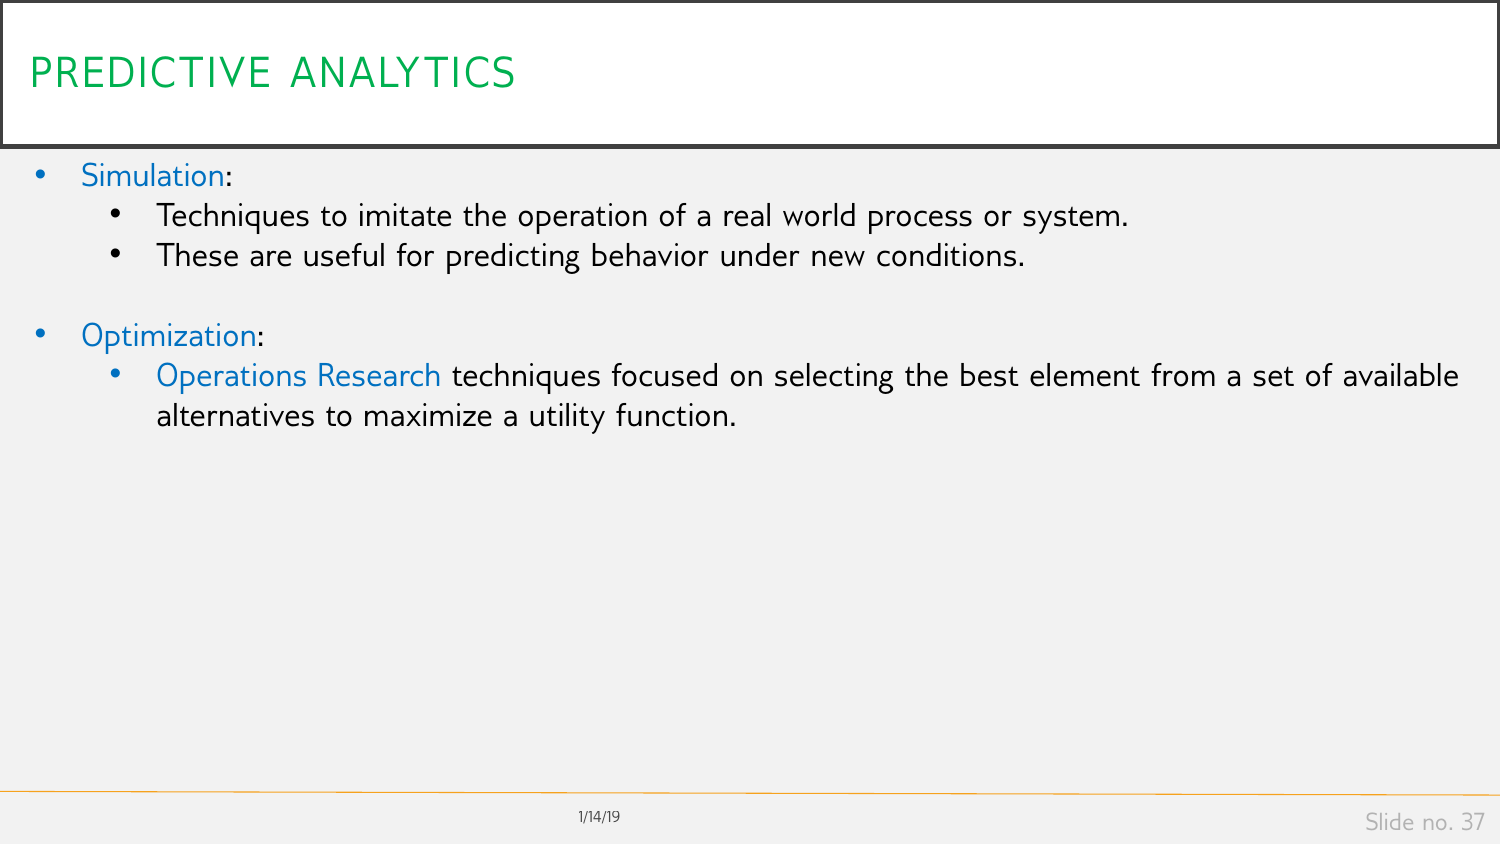

# Predictive Analytics
Simulation:
Techniques to imitate the operation of a real world process or system.
These are useful for predicting behavior under new conditions.

Optimization:
Operations Research techniques focused on selecting the best element from a set of available alternatives to maximize a utility function.
1/14/19
Slide no. 37